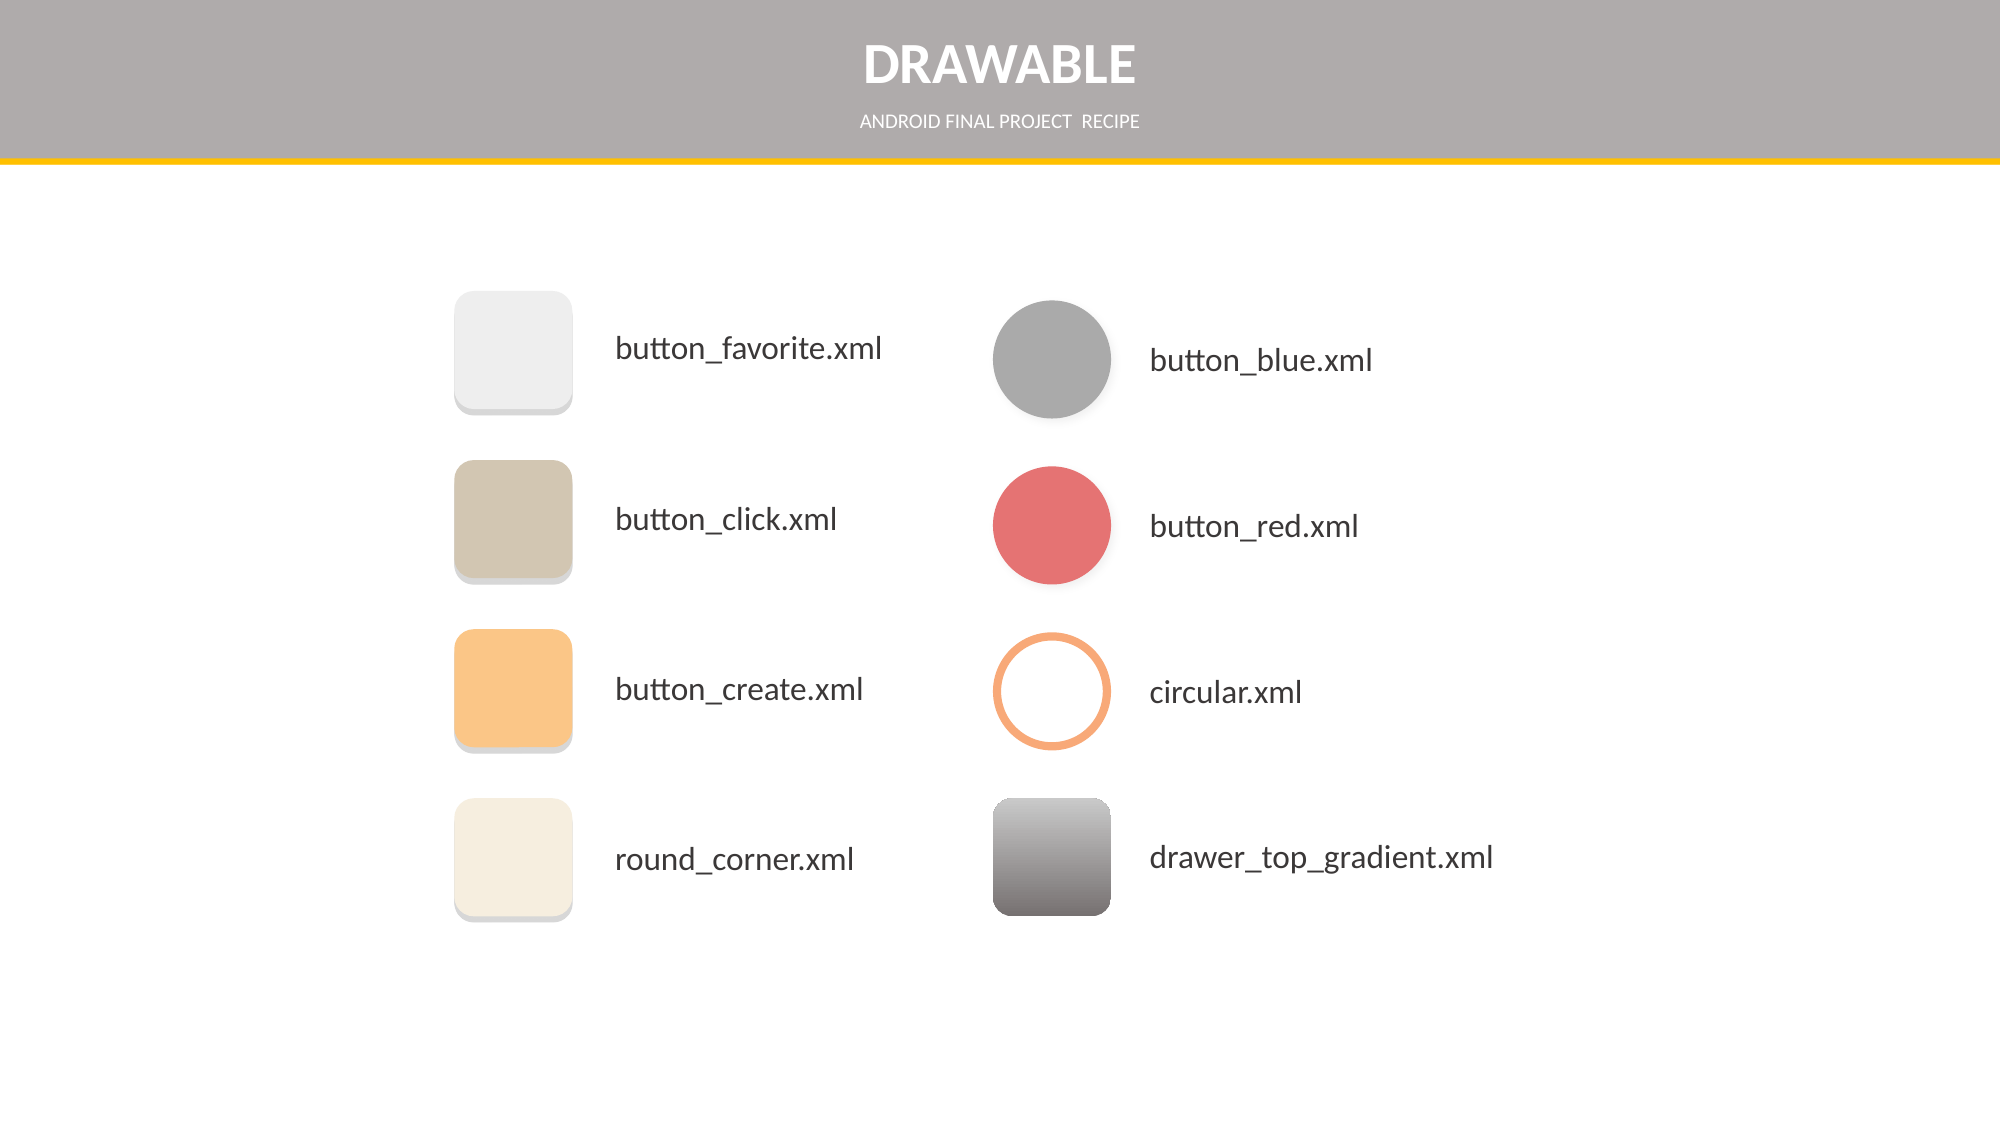

DRAWABLE
ANDROID FINAL PROJECT  RECIPE

button_favorite.xml
button_click.xml
button_create.xml
round_corner.xml

button_blue.xml

button_red.xml

circular.xml

drawer_top_gradient.xml